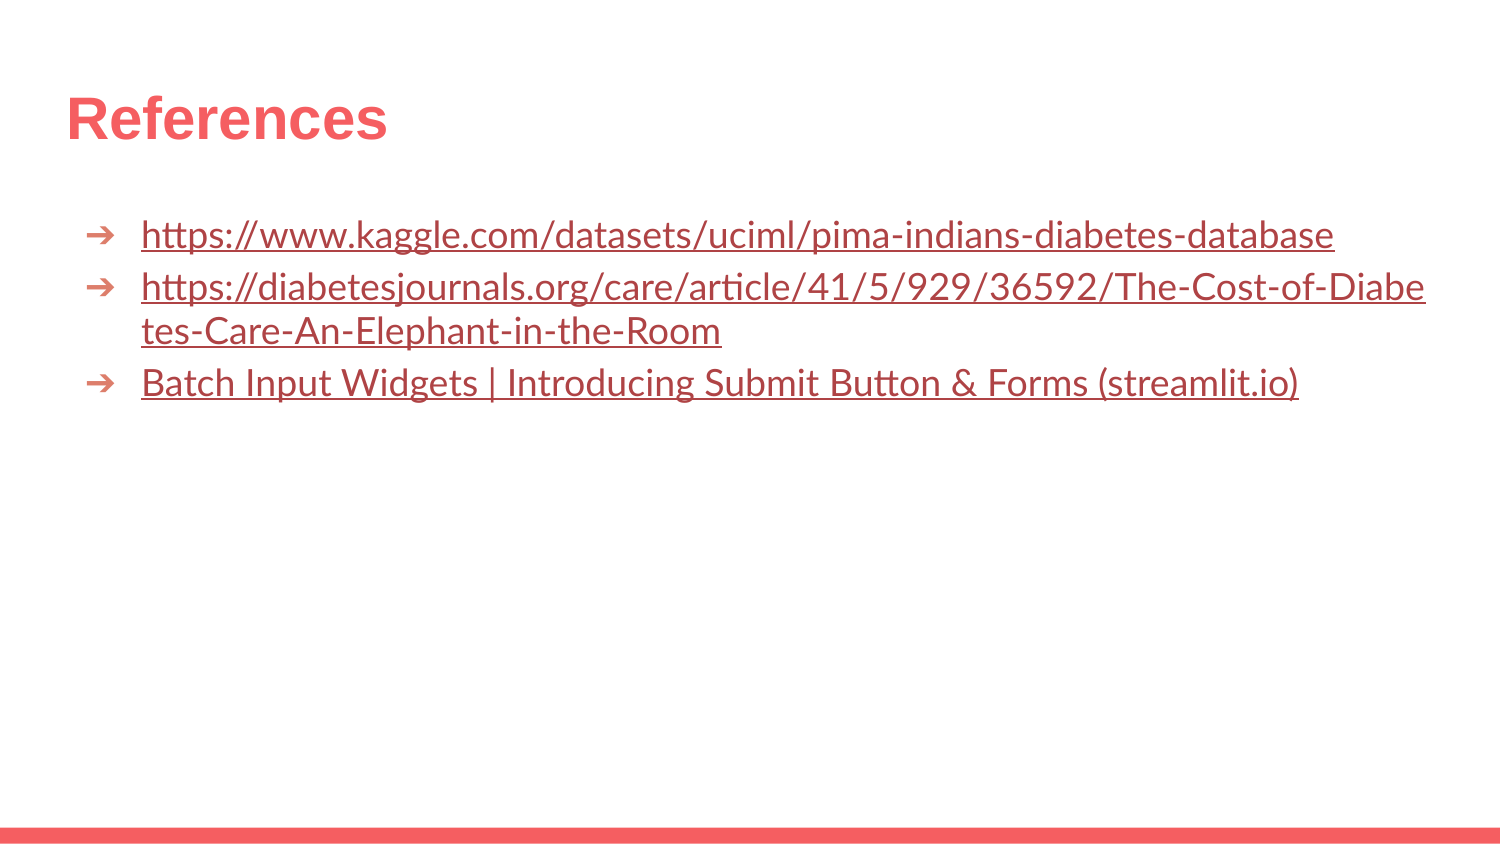

# References
https://www.kaggle.com/datasets/uciml/pima-indians-diabetes-database
https://diabetesjournals.org/care/article/41/5/929/36592/The-Cost-of-Diabetes-Care-An-Elephant-in-the-Room
Batch Input Widgets | Introducing Submit Button & Forms (streamlit.io)